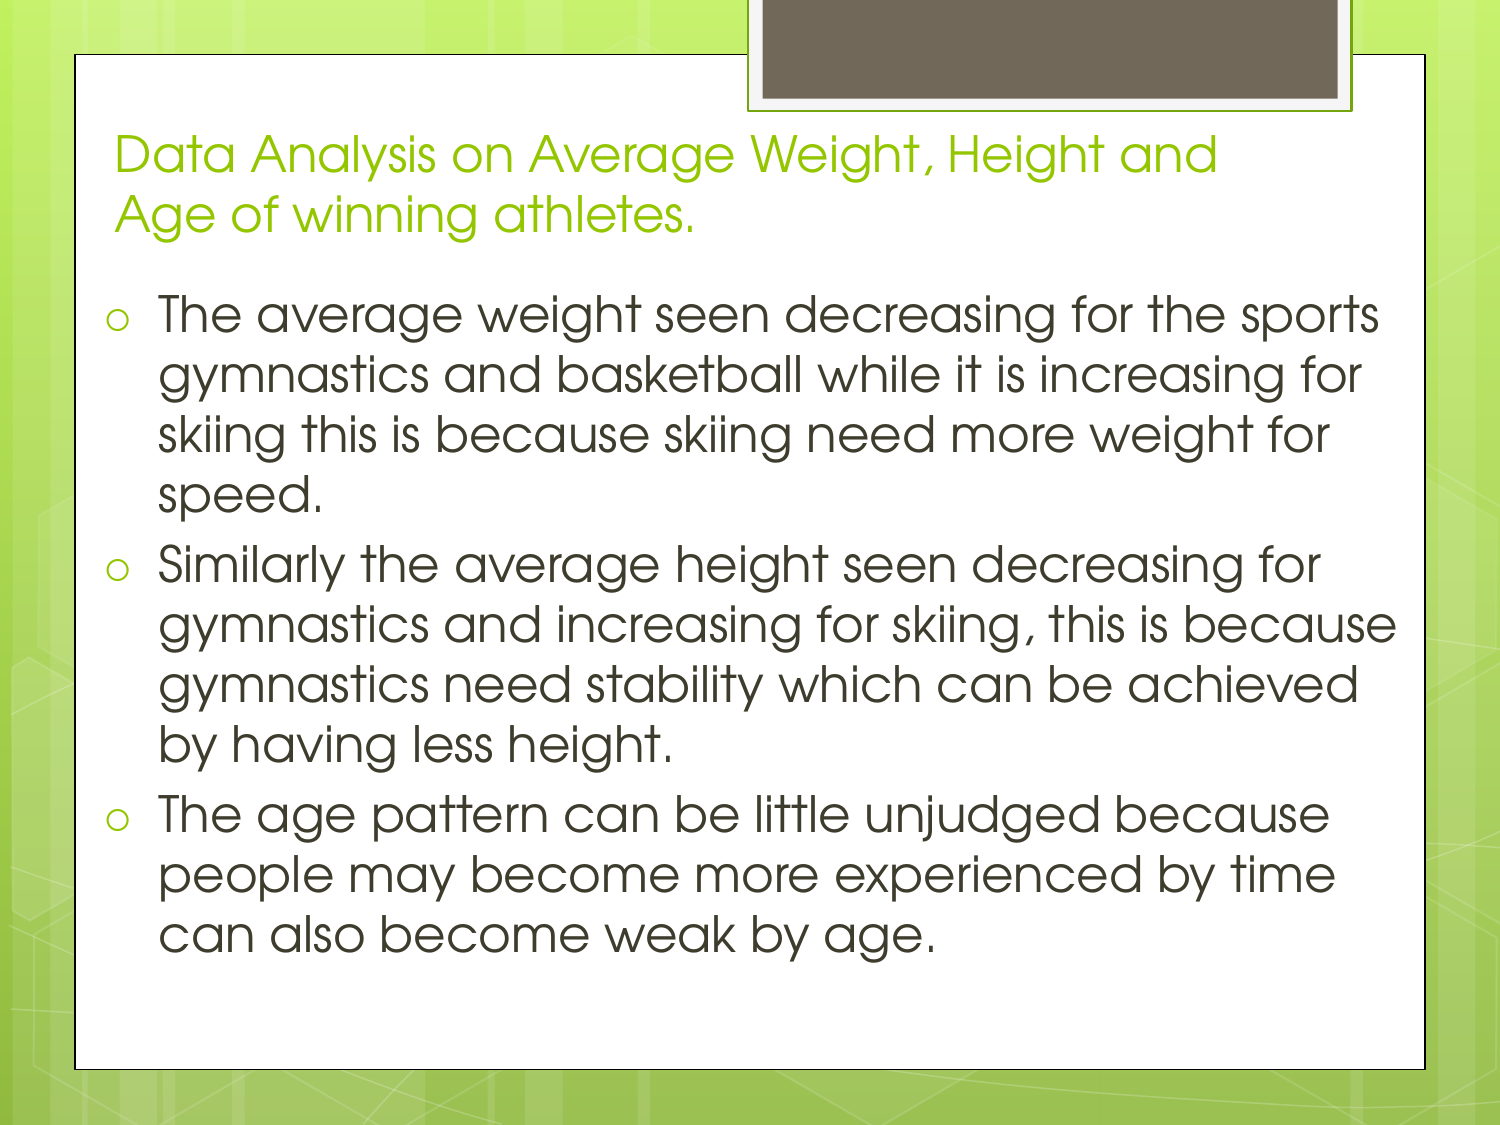

# Data Analysis on Average Weight, Height and Age of winning athletes.
The average weight seen decreasing for the sports gymnastics and basketball while it is increasing for skiing this is because skiing need more weight for speed.
Similarly the average height seen decreasing for gymnastics and increasing for skiing, this is because gymnastics need stability which can be achieved by having less height.
The age pattern can be little unjudged because people may become more experienced by time can also become weak by age.